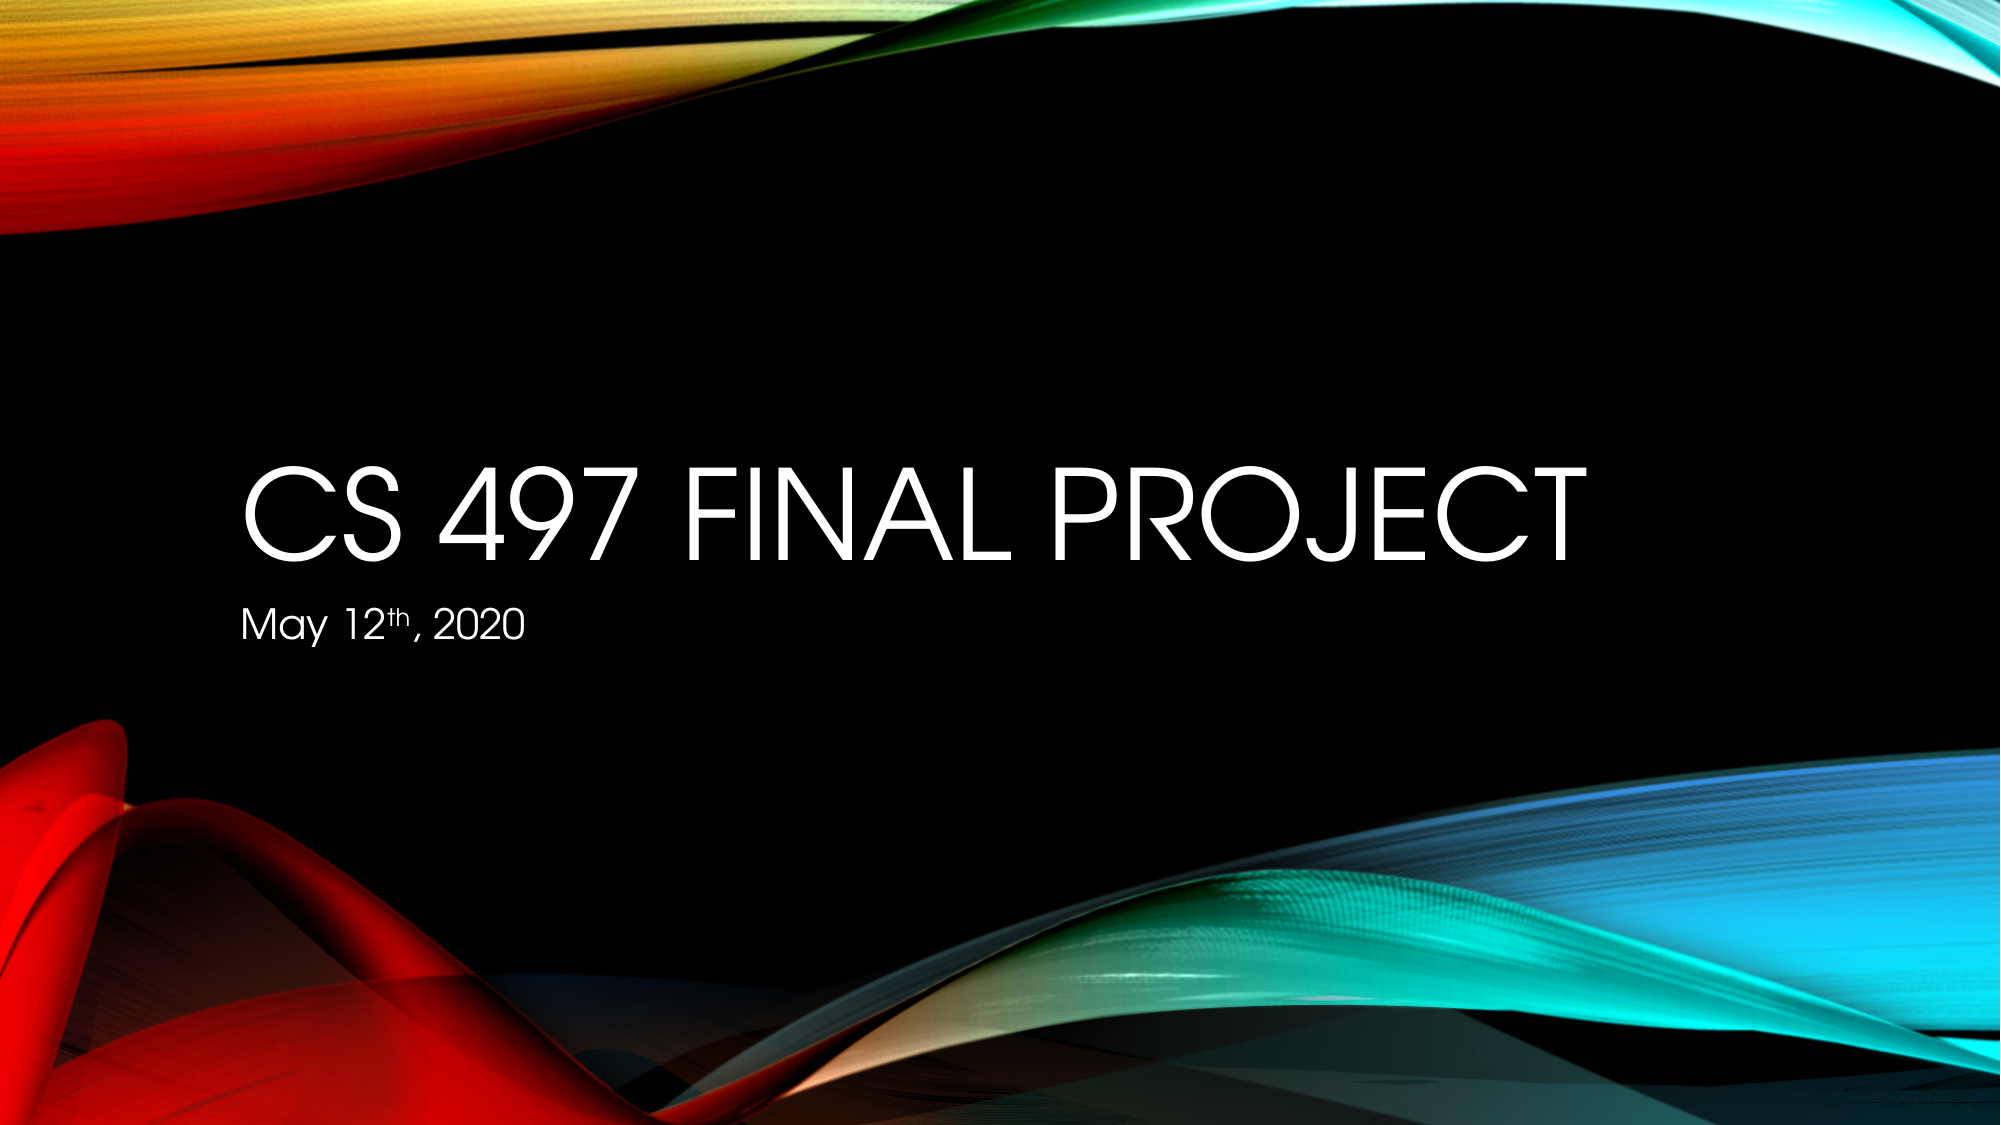

# CS 497 Final project
May 12th, 2020